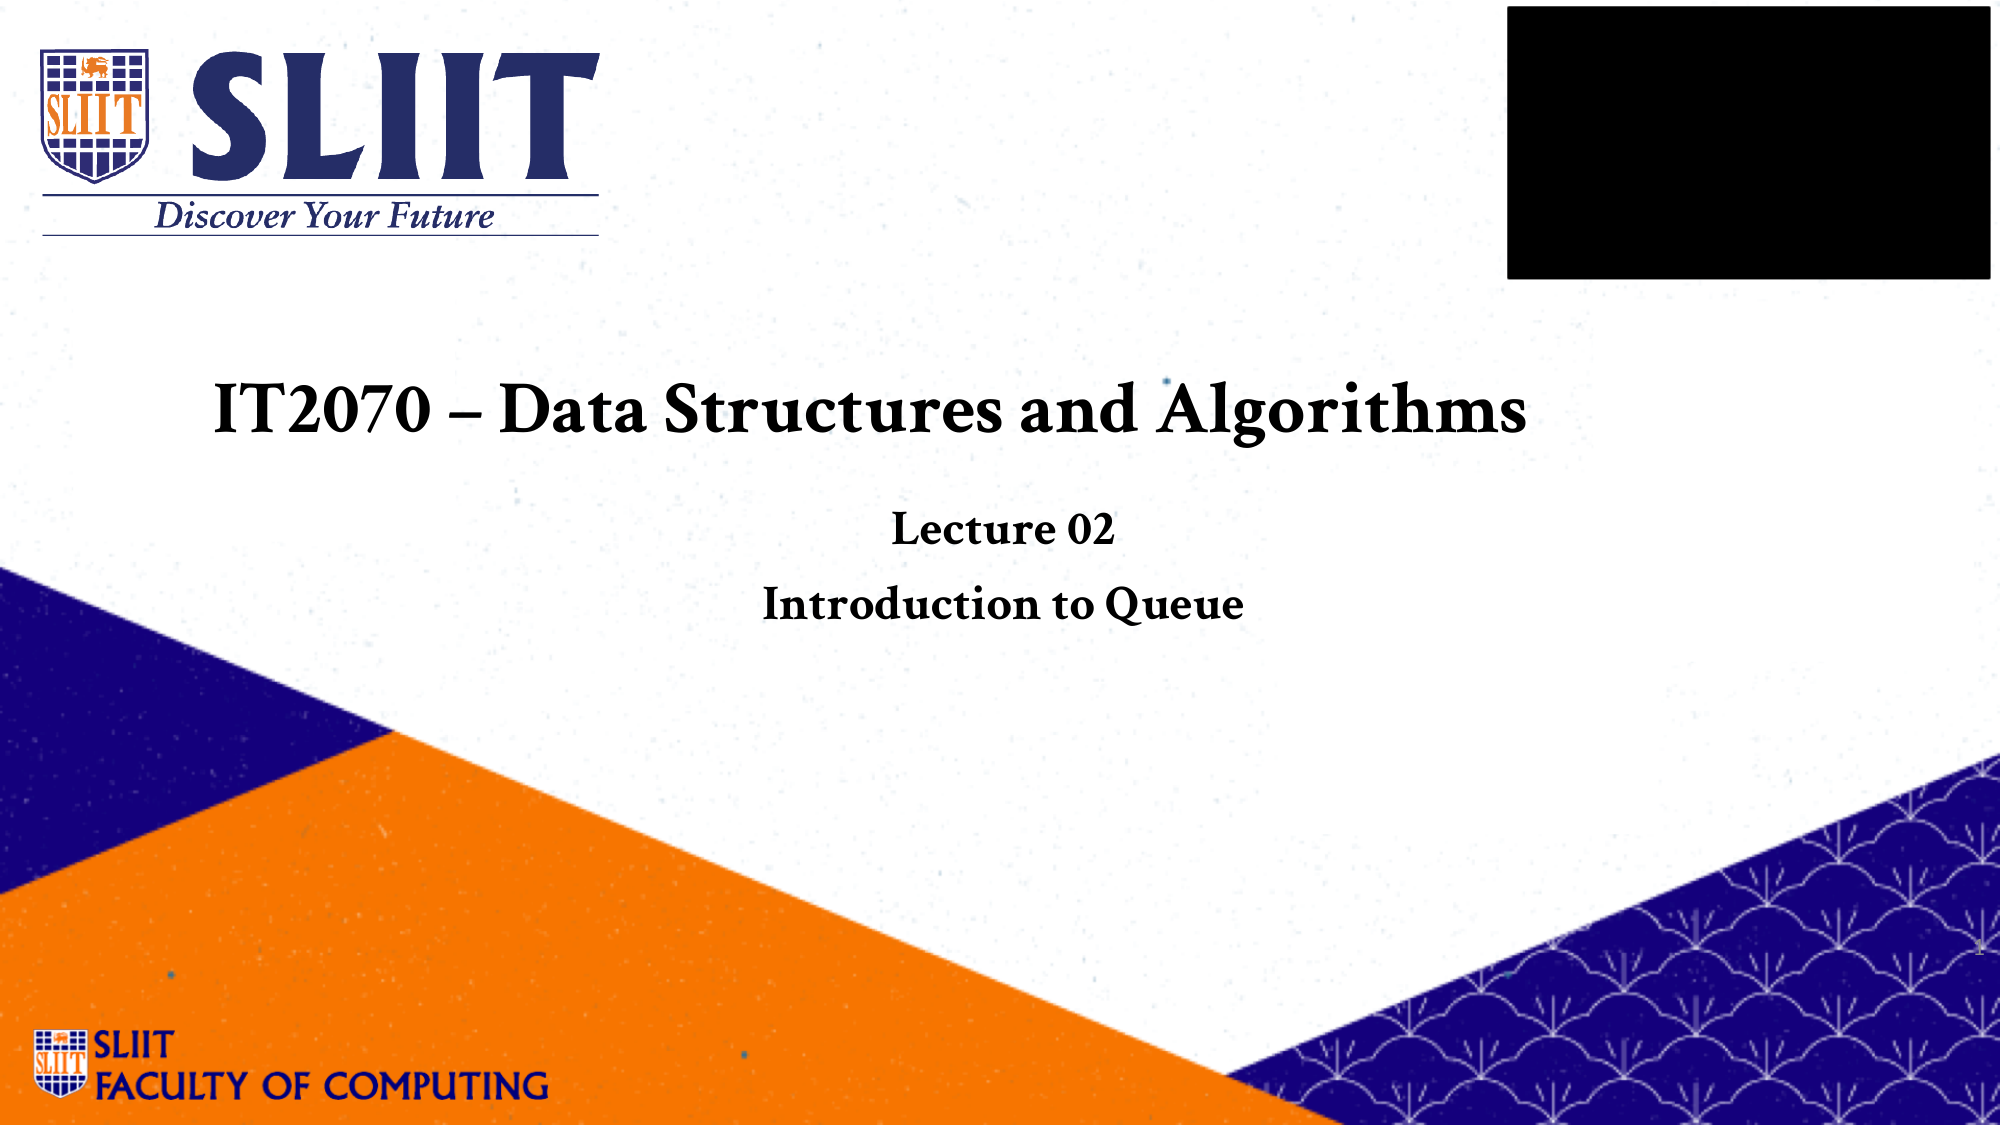

IT2070 – Data Structures and Algorithms
Lecture 02
Introduction to Queue

1